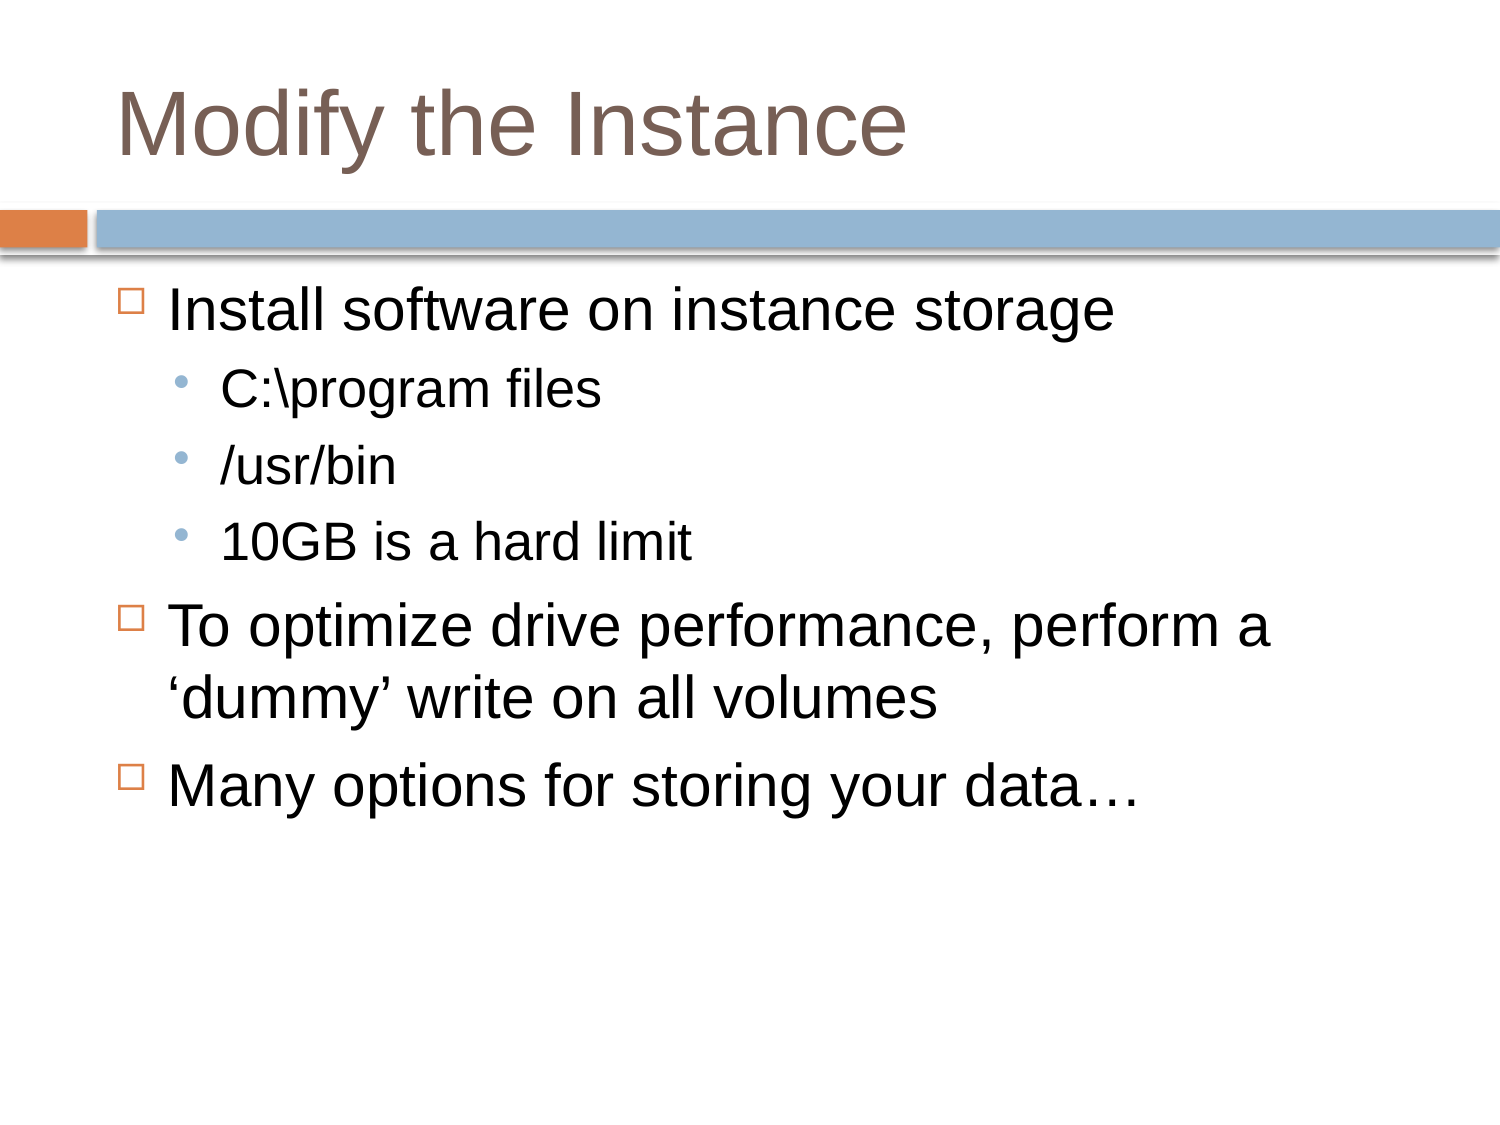

# Modify the Instance
Install software on instance storage
C:\program files
/usr/bin
10GB is a hard limit
To optimize drive performance, perform a ‘dummy’ write on all volumes
Many options for storing your data…